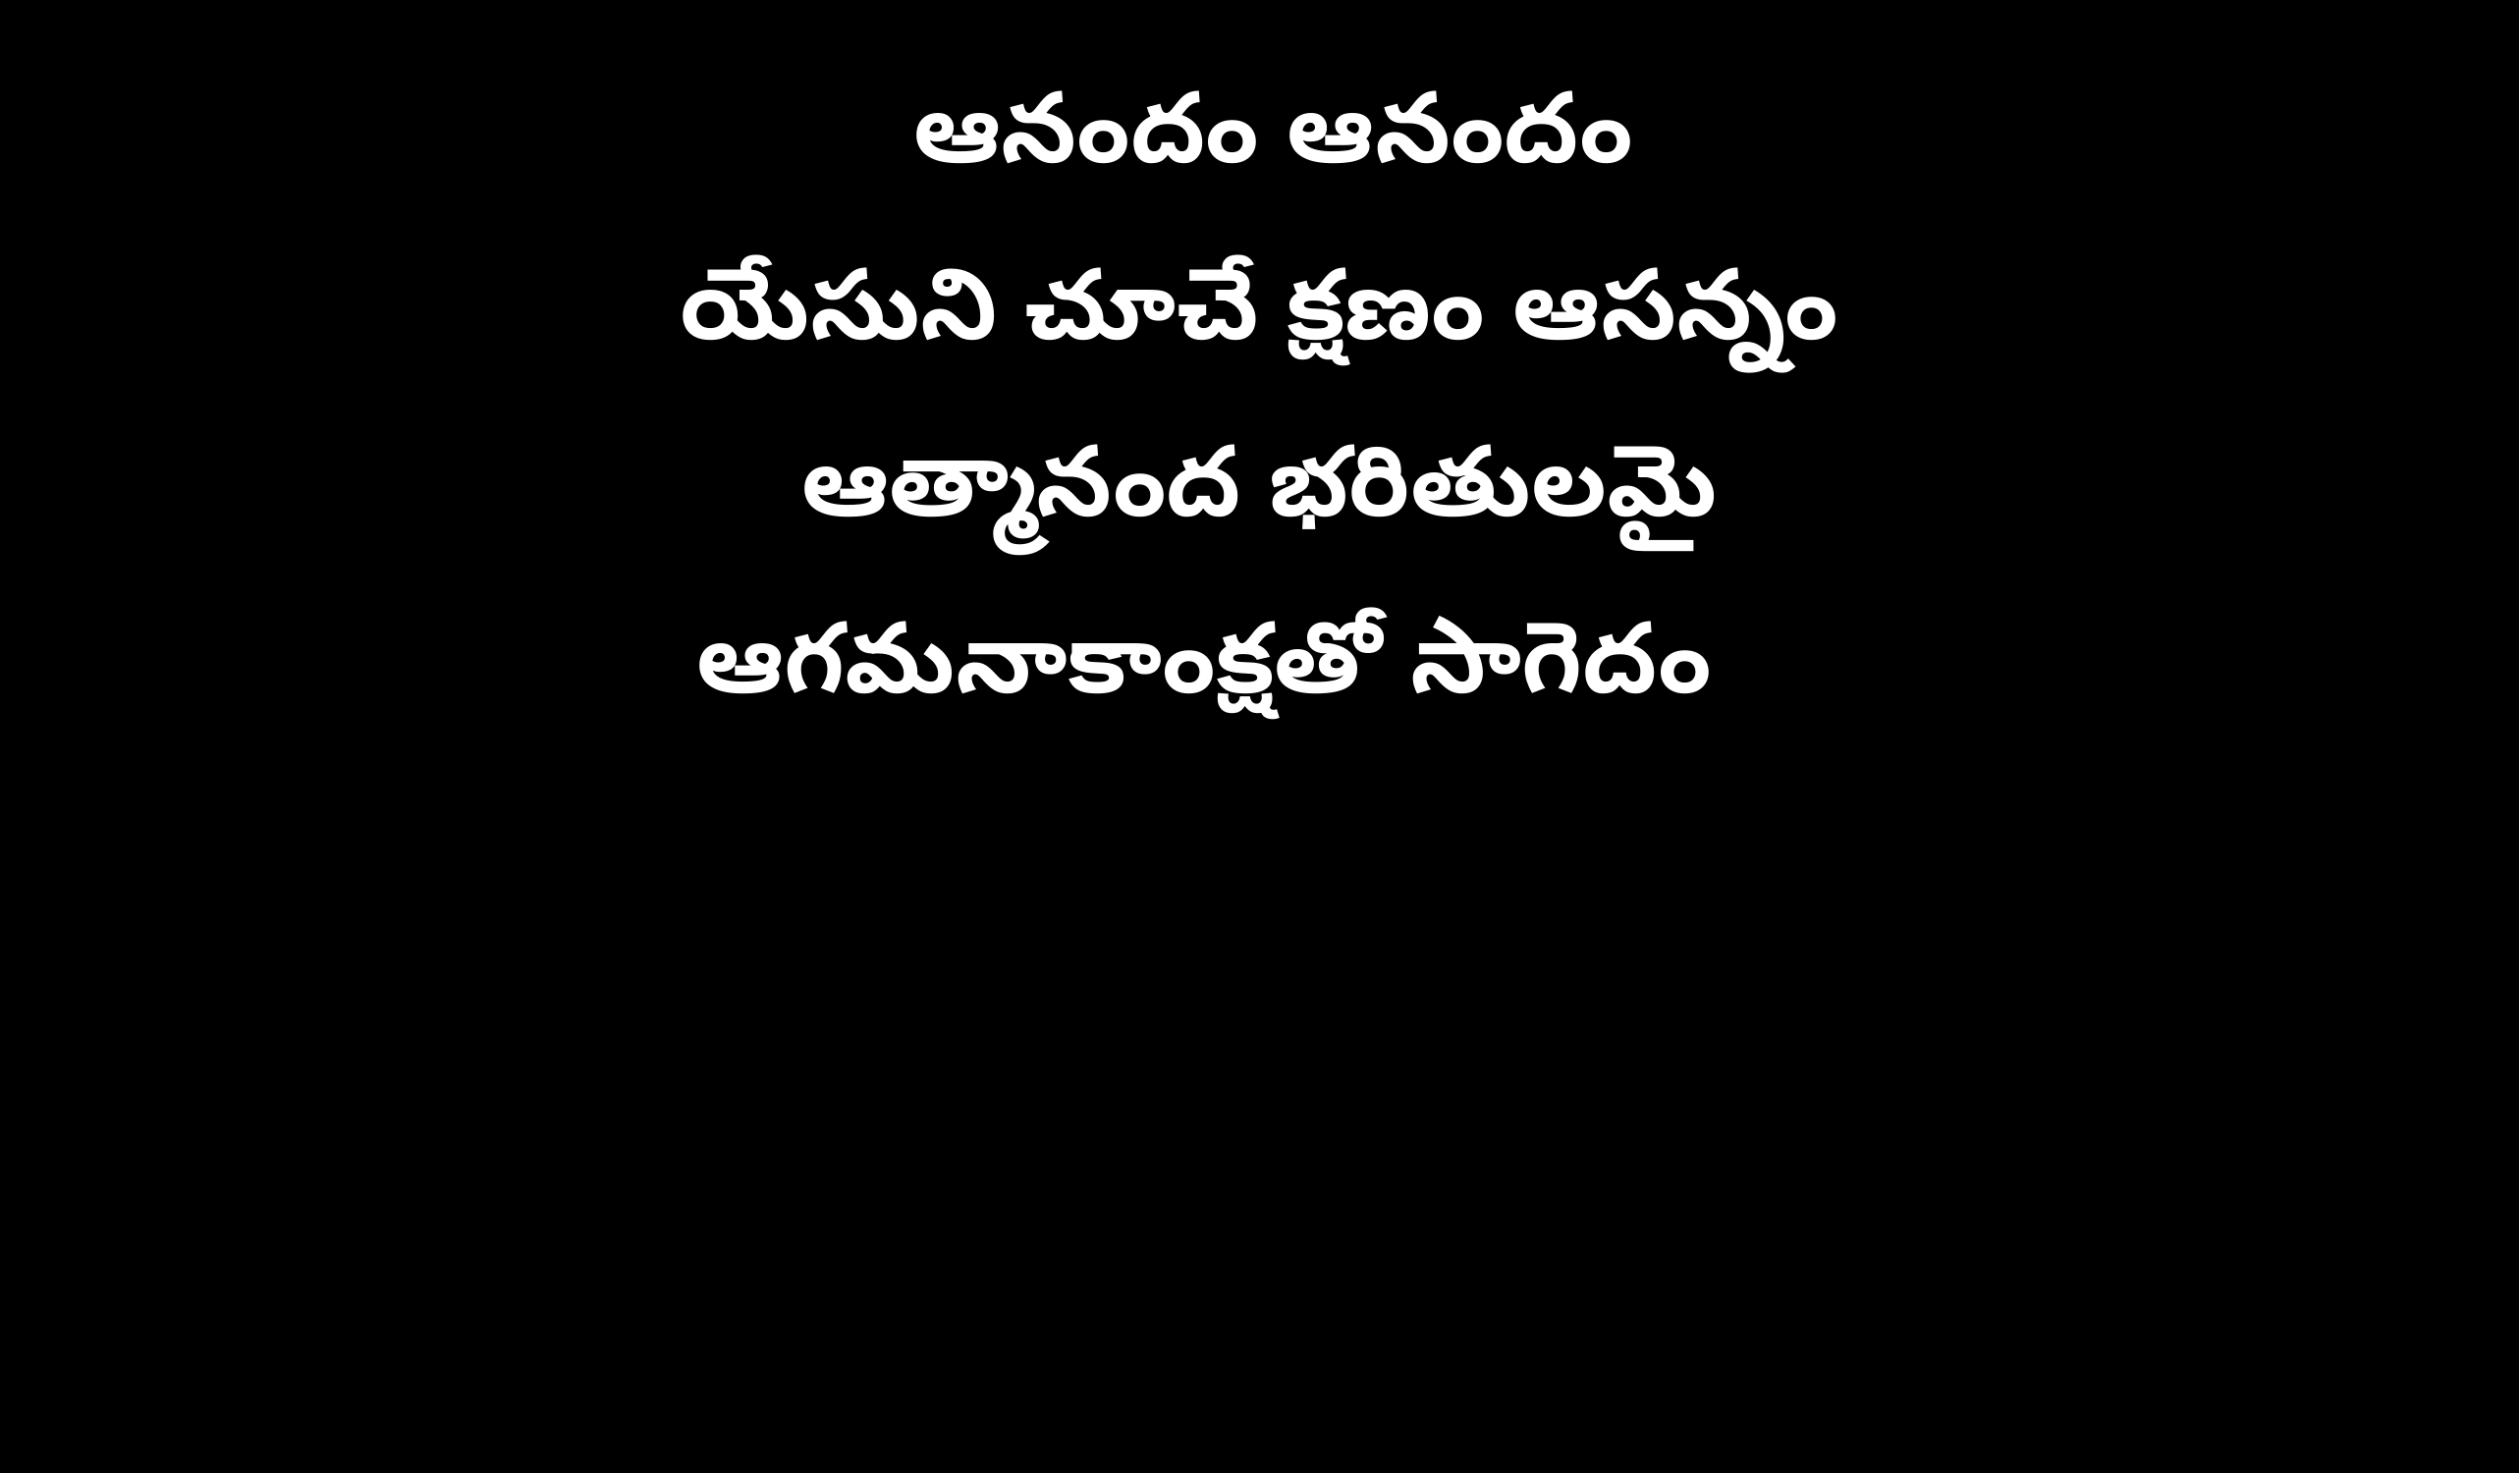

ఆనందం ఆనందం
యేసుని చూచే క్షణం ఆసన్నం
ఆత్మానంద భరితులమై
ఆగమనాకాంక్షతో సాగెదం